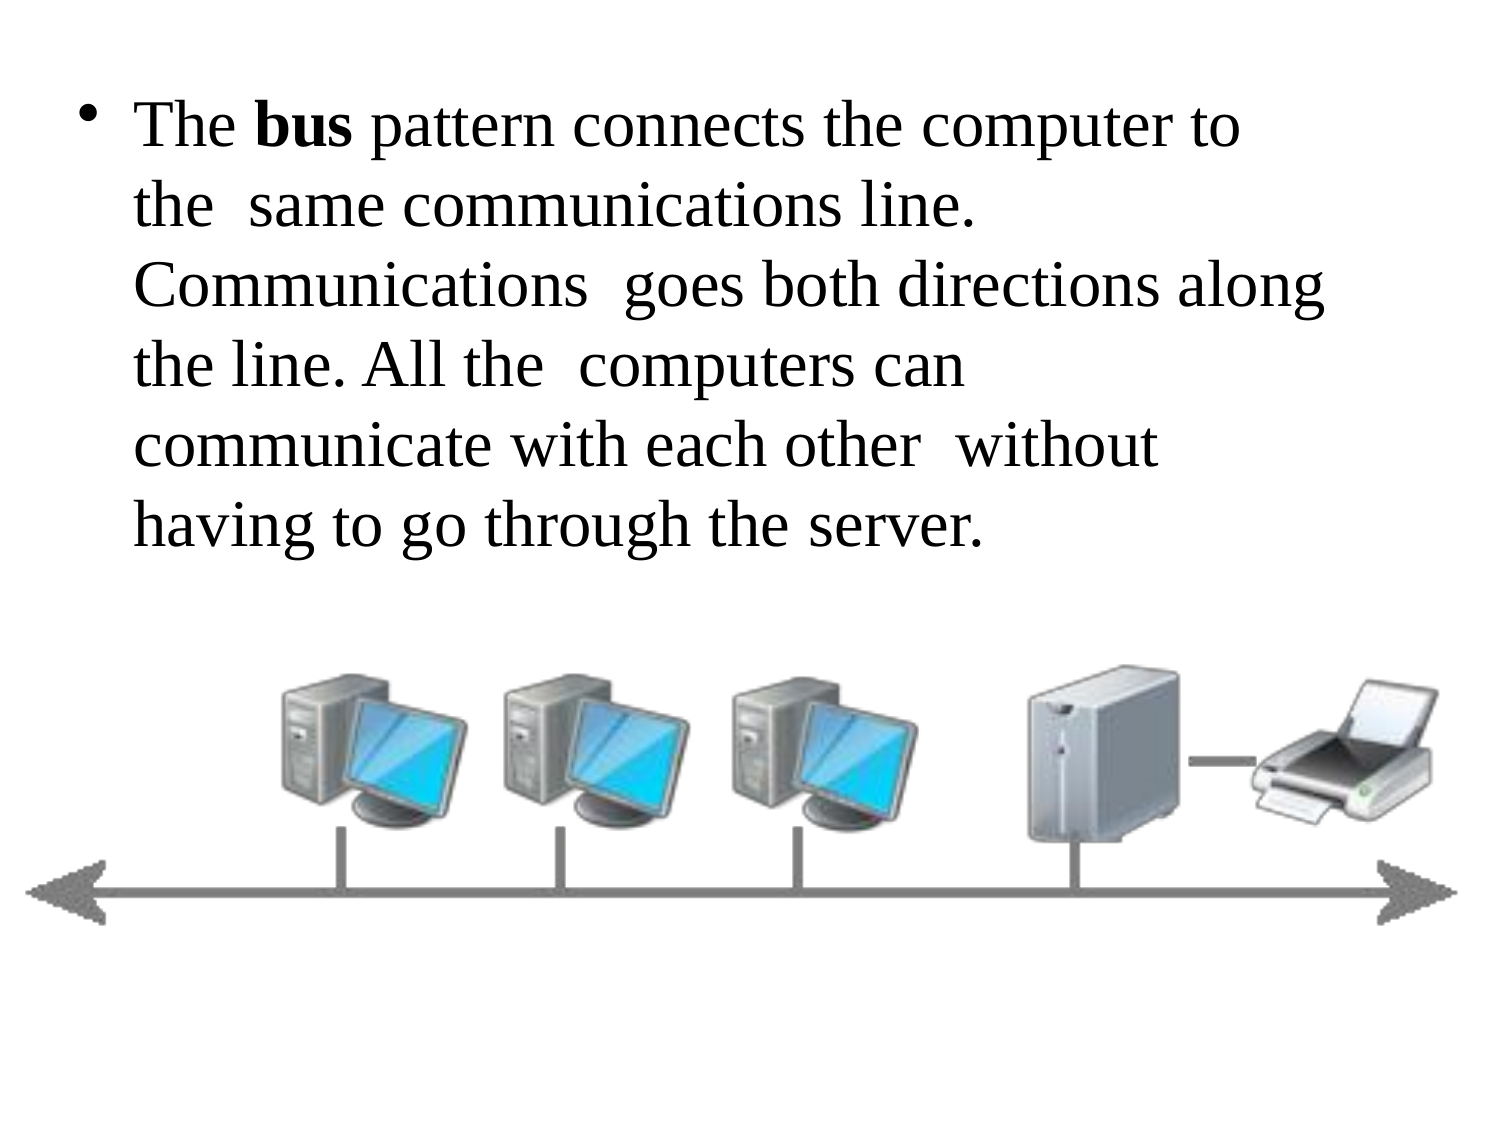

The bus pattern connects the computer to the  same communications line. Communications  goes both directions along the line. All the  computers can communicate with each other  without having to go through the server.